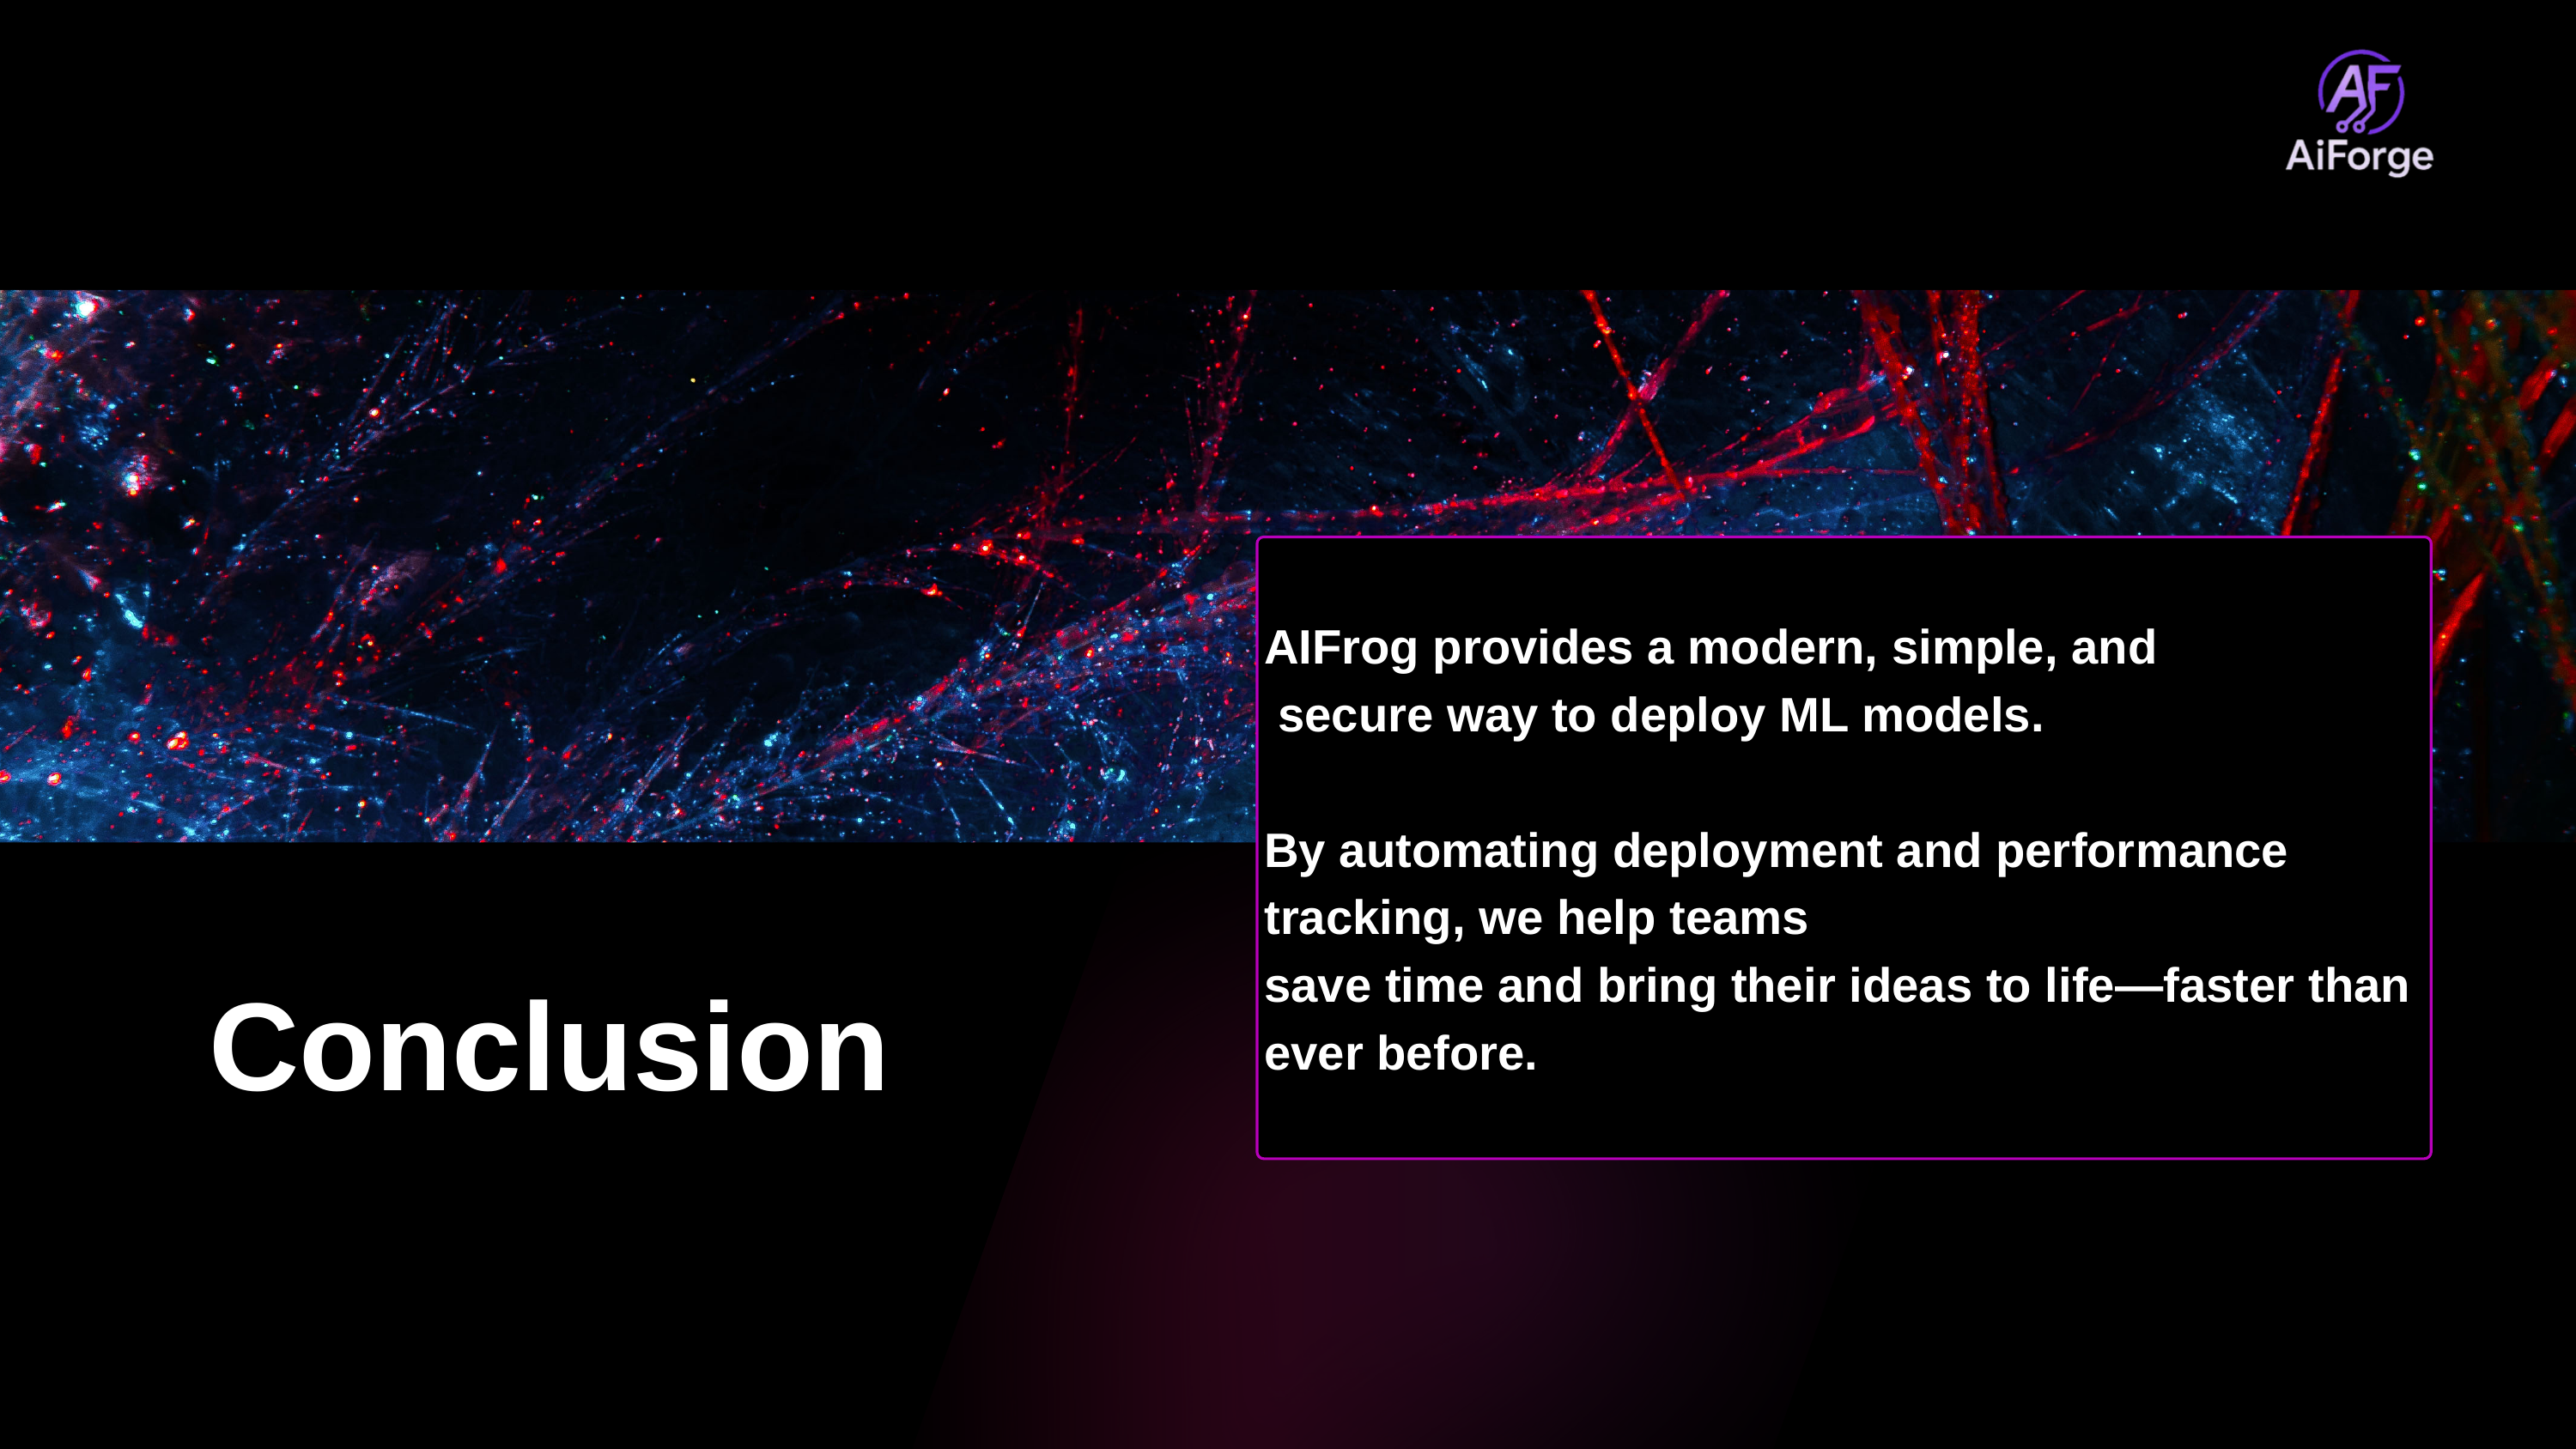

AIFrog provides a modern, simple, and
 secure way to deploy ML models.

By automating deployment and performance tracking, we help teams
save time and bring their ideas to life—faster than ever before.

Conclusion